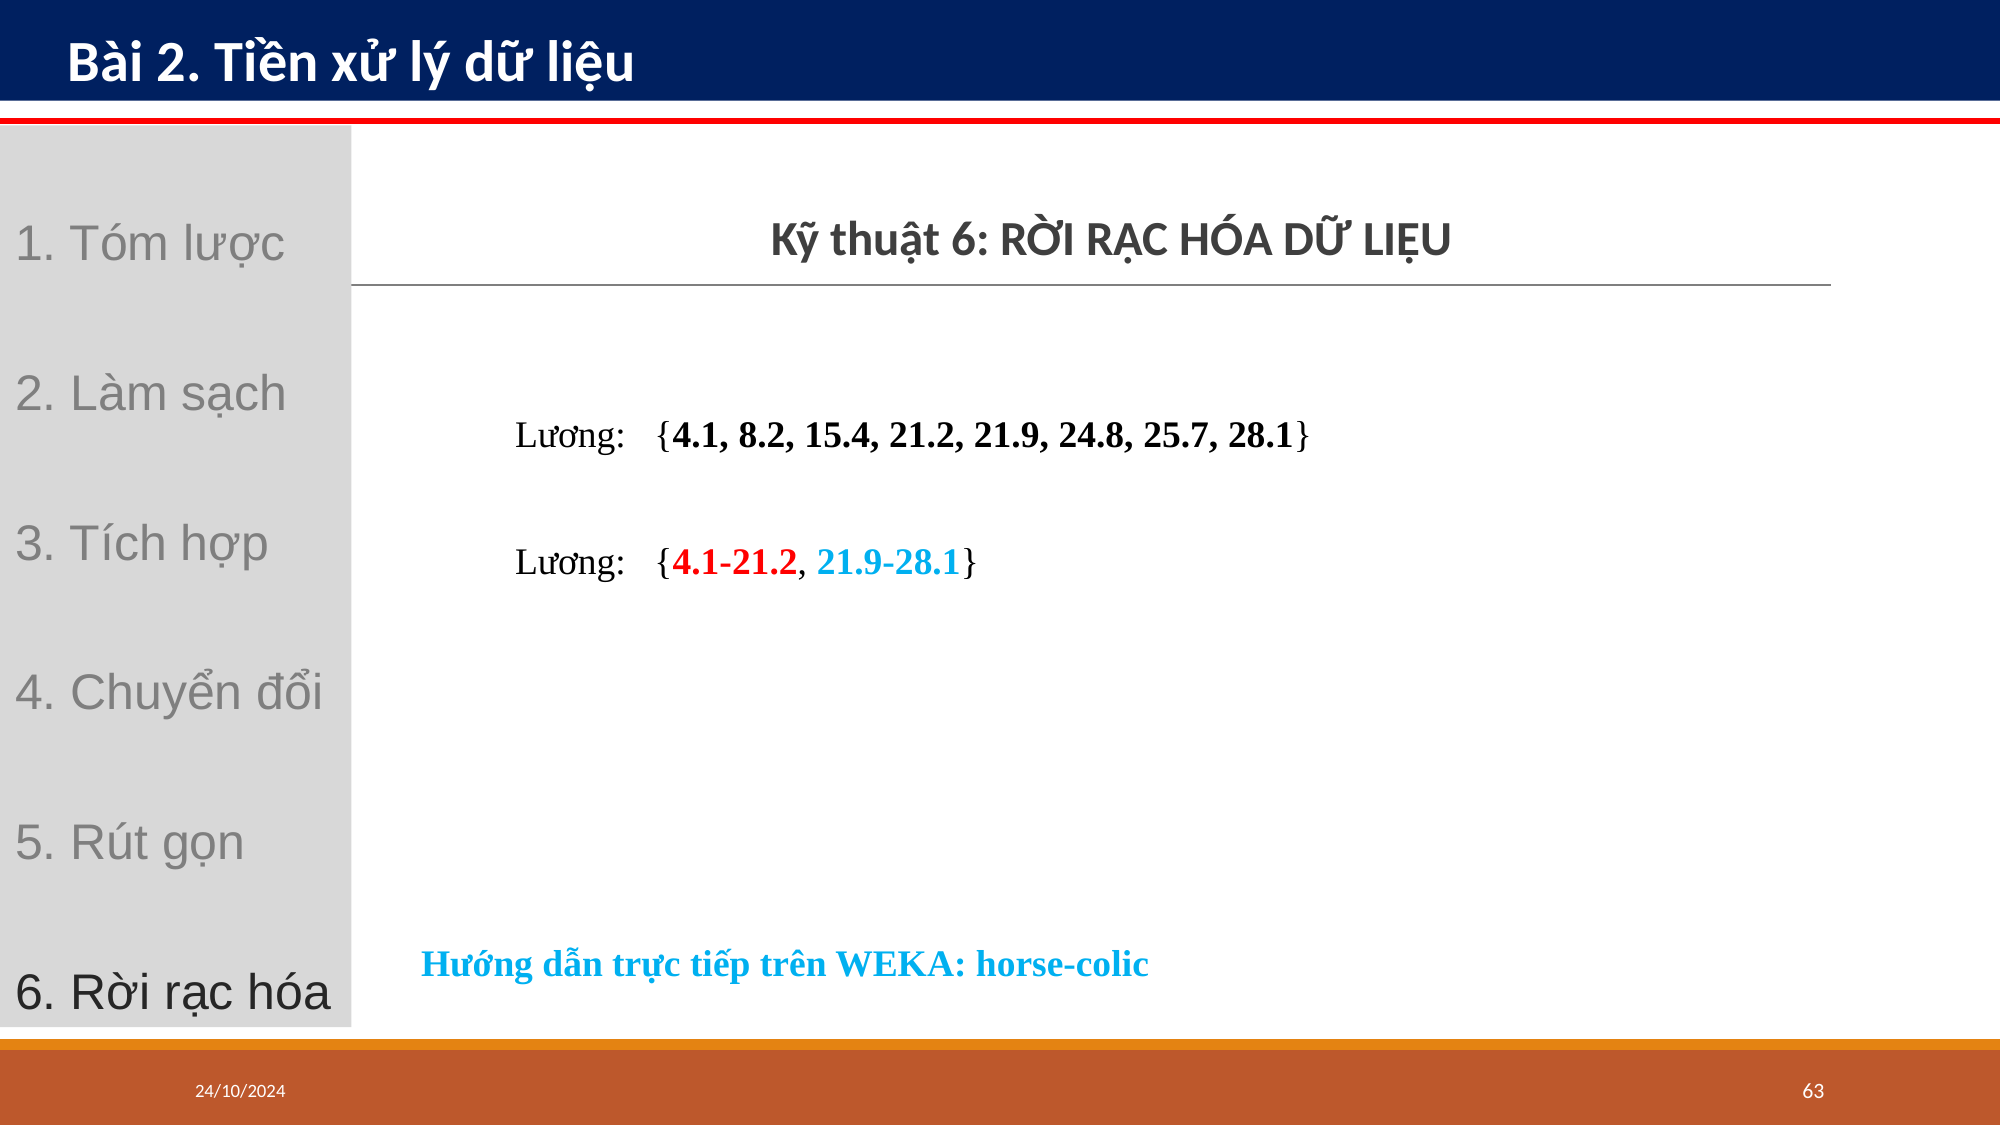

# Bài 2. Tiền xử lý dữ liệu

1. Tóm lược
2. Làm sạch
3. Tích hợp
4. Chuyển đổi
5. Rút gọn
6. Rời rạc hóa
Kỹ thuật 6: RỜI RẠC HÓA DỮ LIỆU
Lương:   {4.1, 8.2, 15.4, 21.2, 21.9, 24.8, 25.7, 28.1}
Lương:   {4.1-21.2, 21.9-28.1}
Hướng dẫn trực tiếp trên WEKA: horse-colic
24/10/2024
63